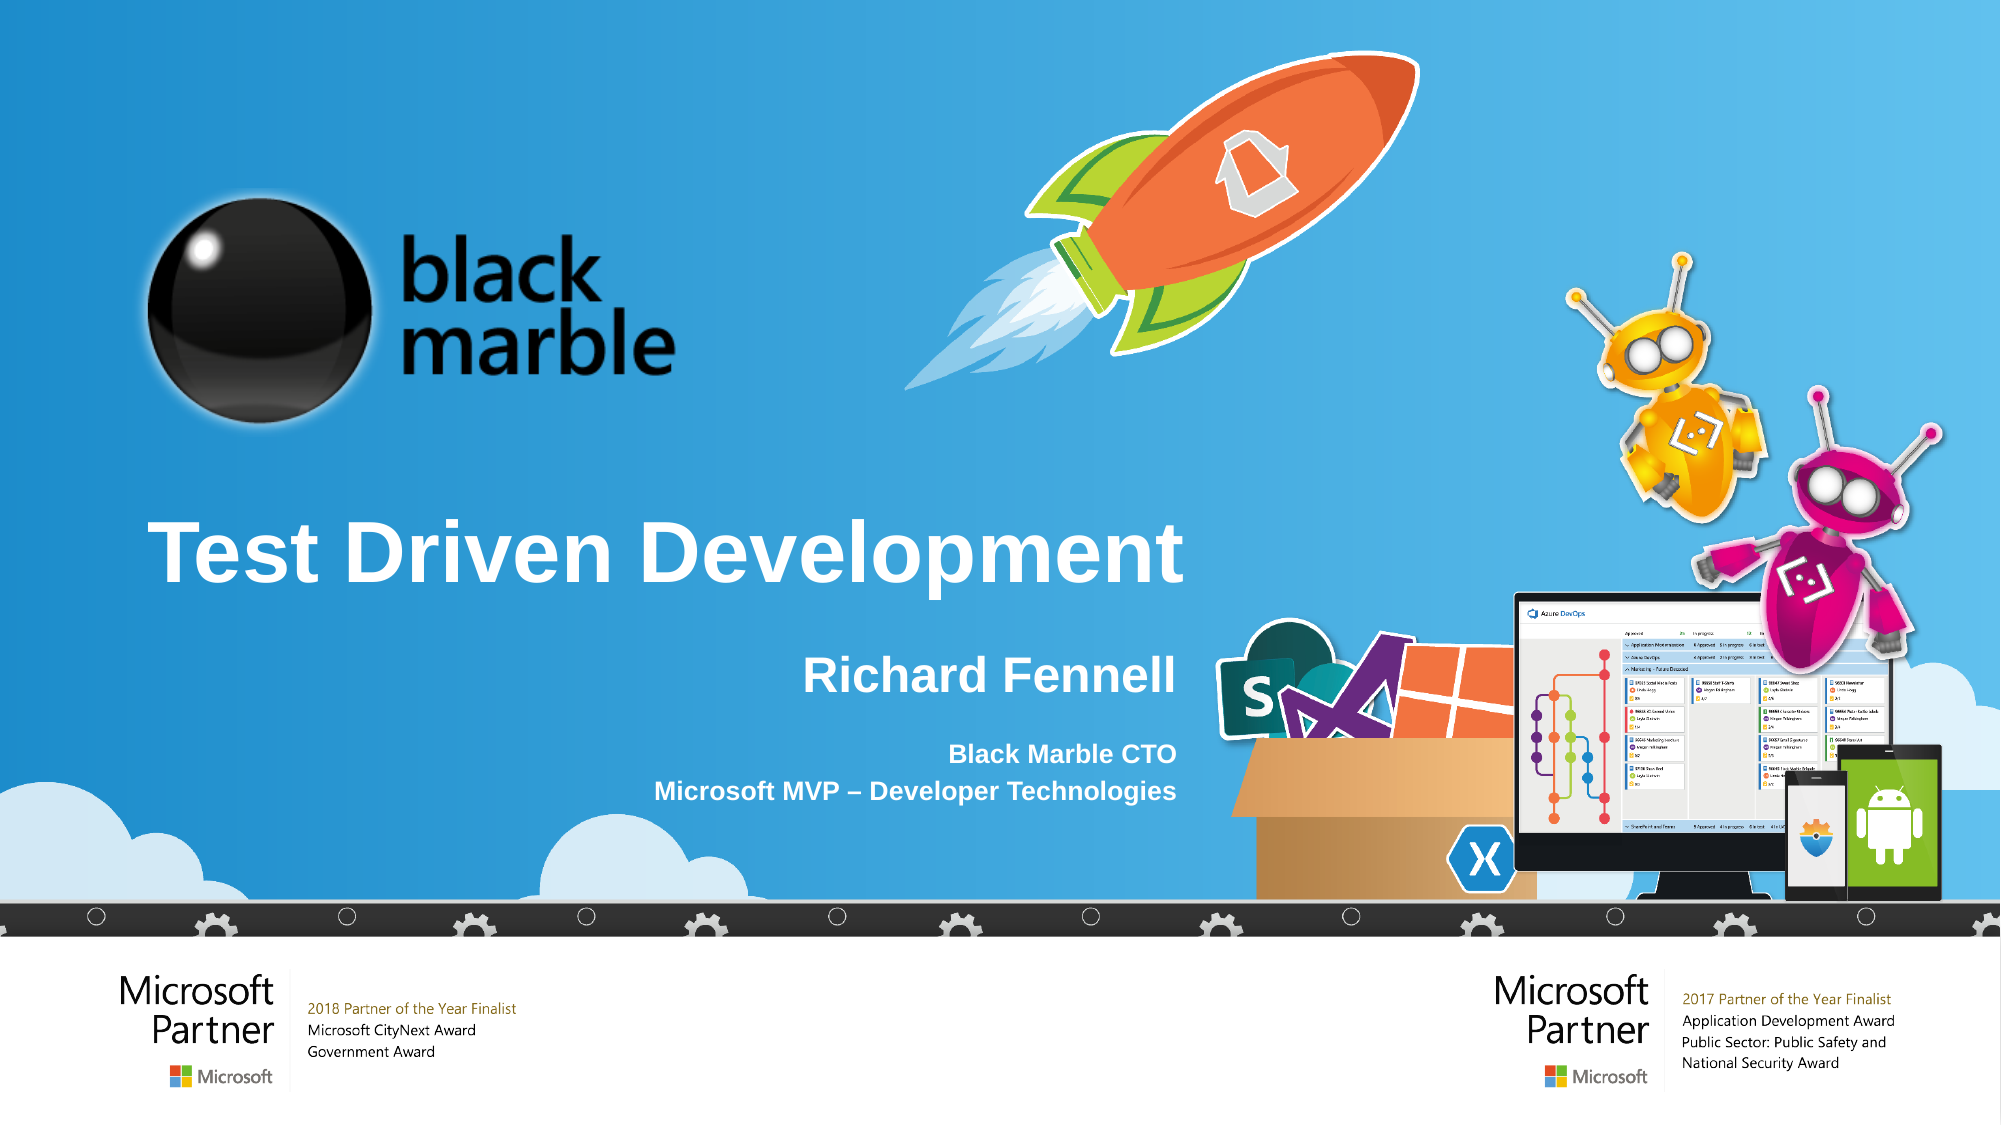

# Test Driven Development
Richard Fennell
Black Marble CTO
Microsoft MVP – Developer Technologies